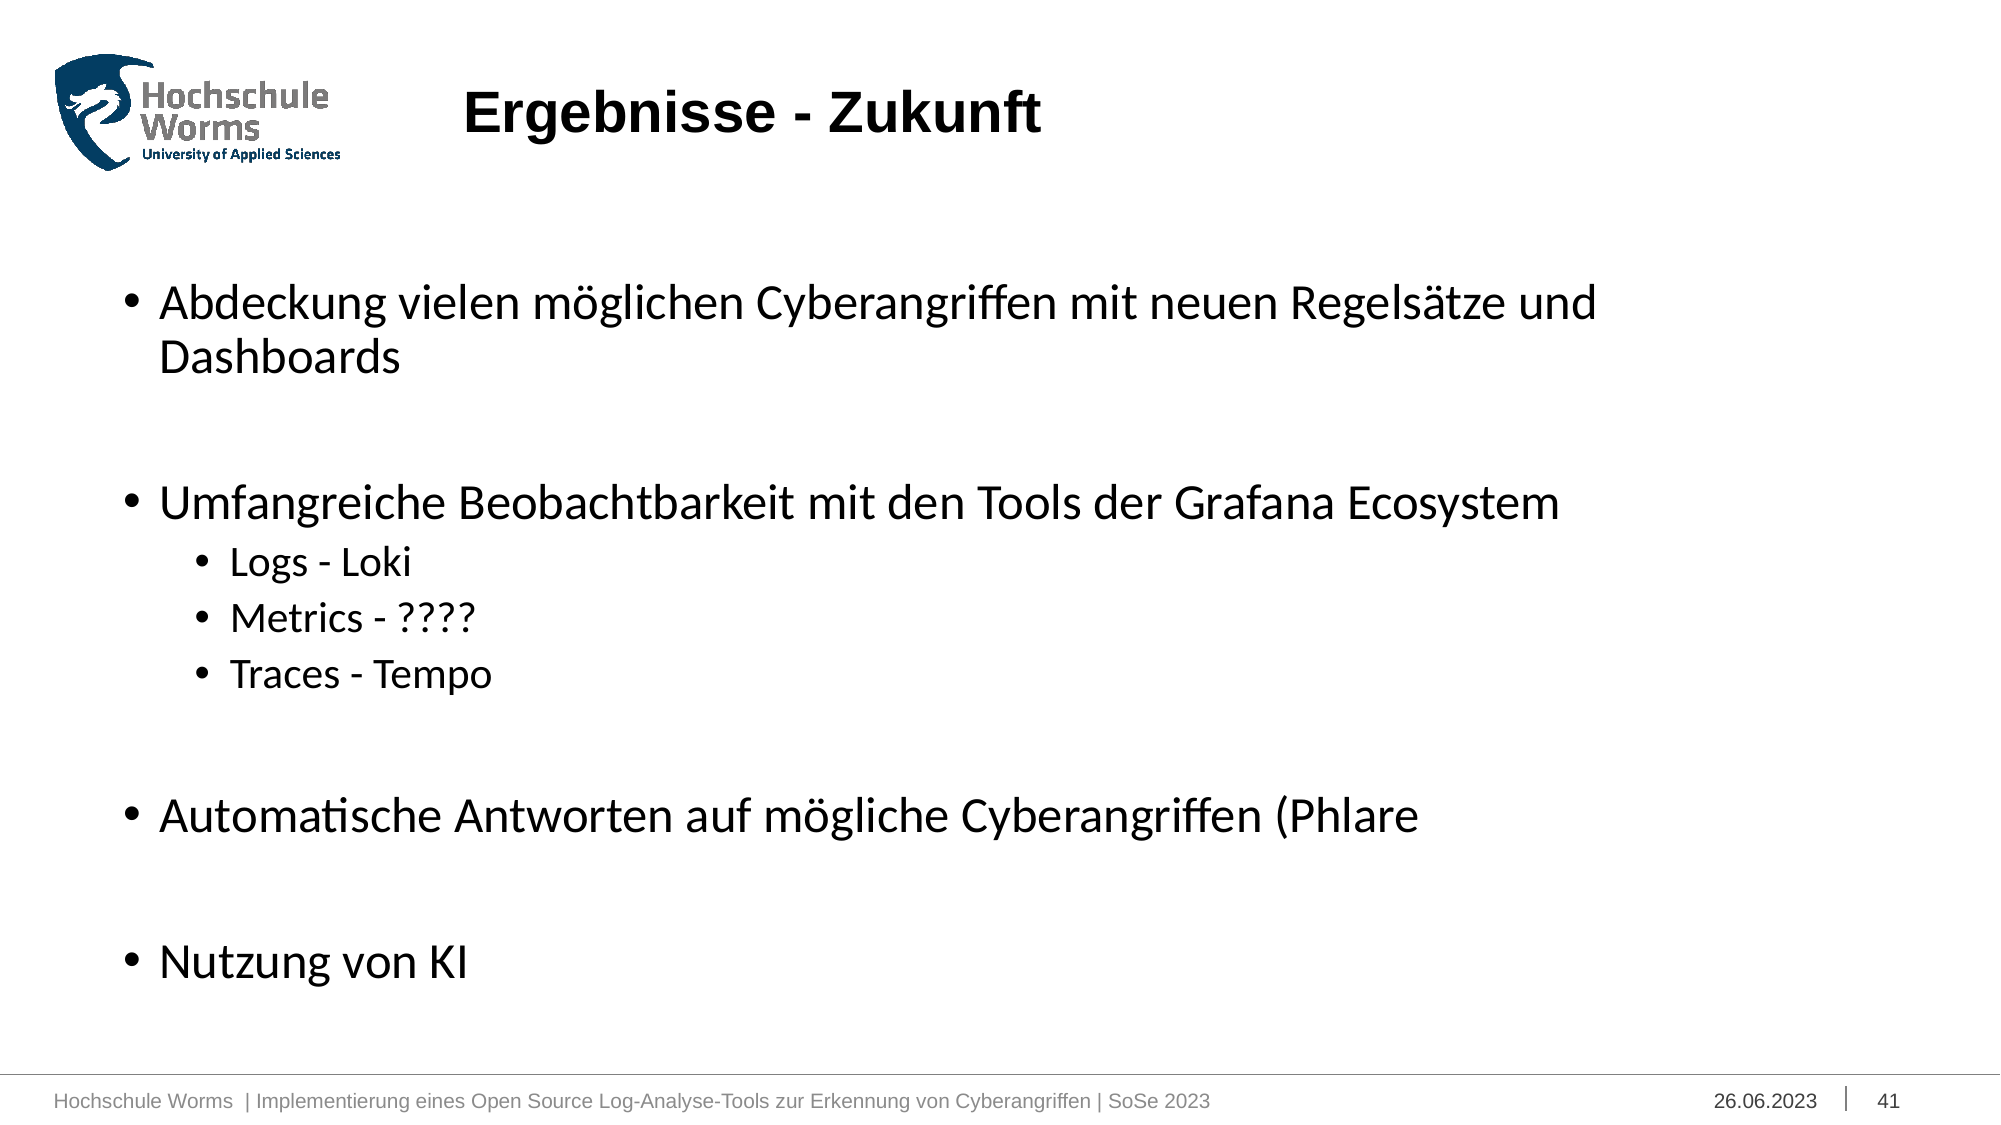

# Ergebnisse - Zukunft
Abdeckung vielen möglichen Cyberangriffen mit neuen Regelsätze und Dashboards

Umfangreiche Beobachtbarkeit mit den Tools der Grafana Ecosystem
Logs - Loki
Metrics - ????
Traces - Tempo

Automatische Antworten auf mögliche Cyberangriffen (Phlare

Nutzung von KI
Hochschule Worms  | Implementierung eines Open Source Log-Analyse-Tools zur Erkennung von Cyberangriffen | SoSe 2023
26.06.2023
41